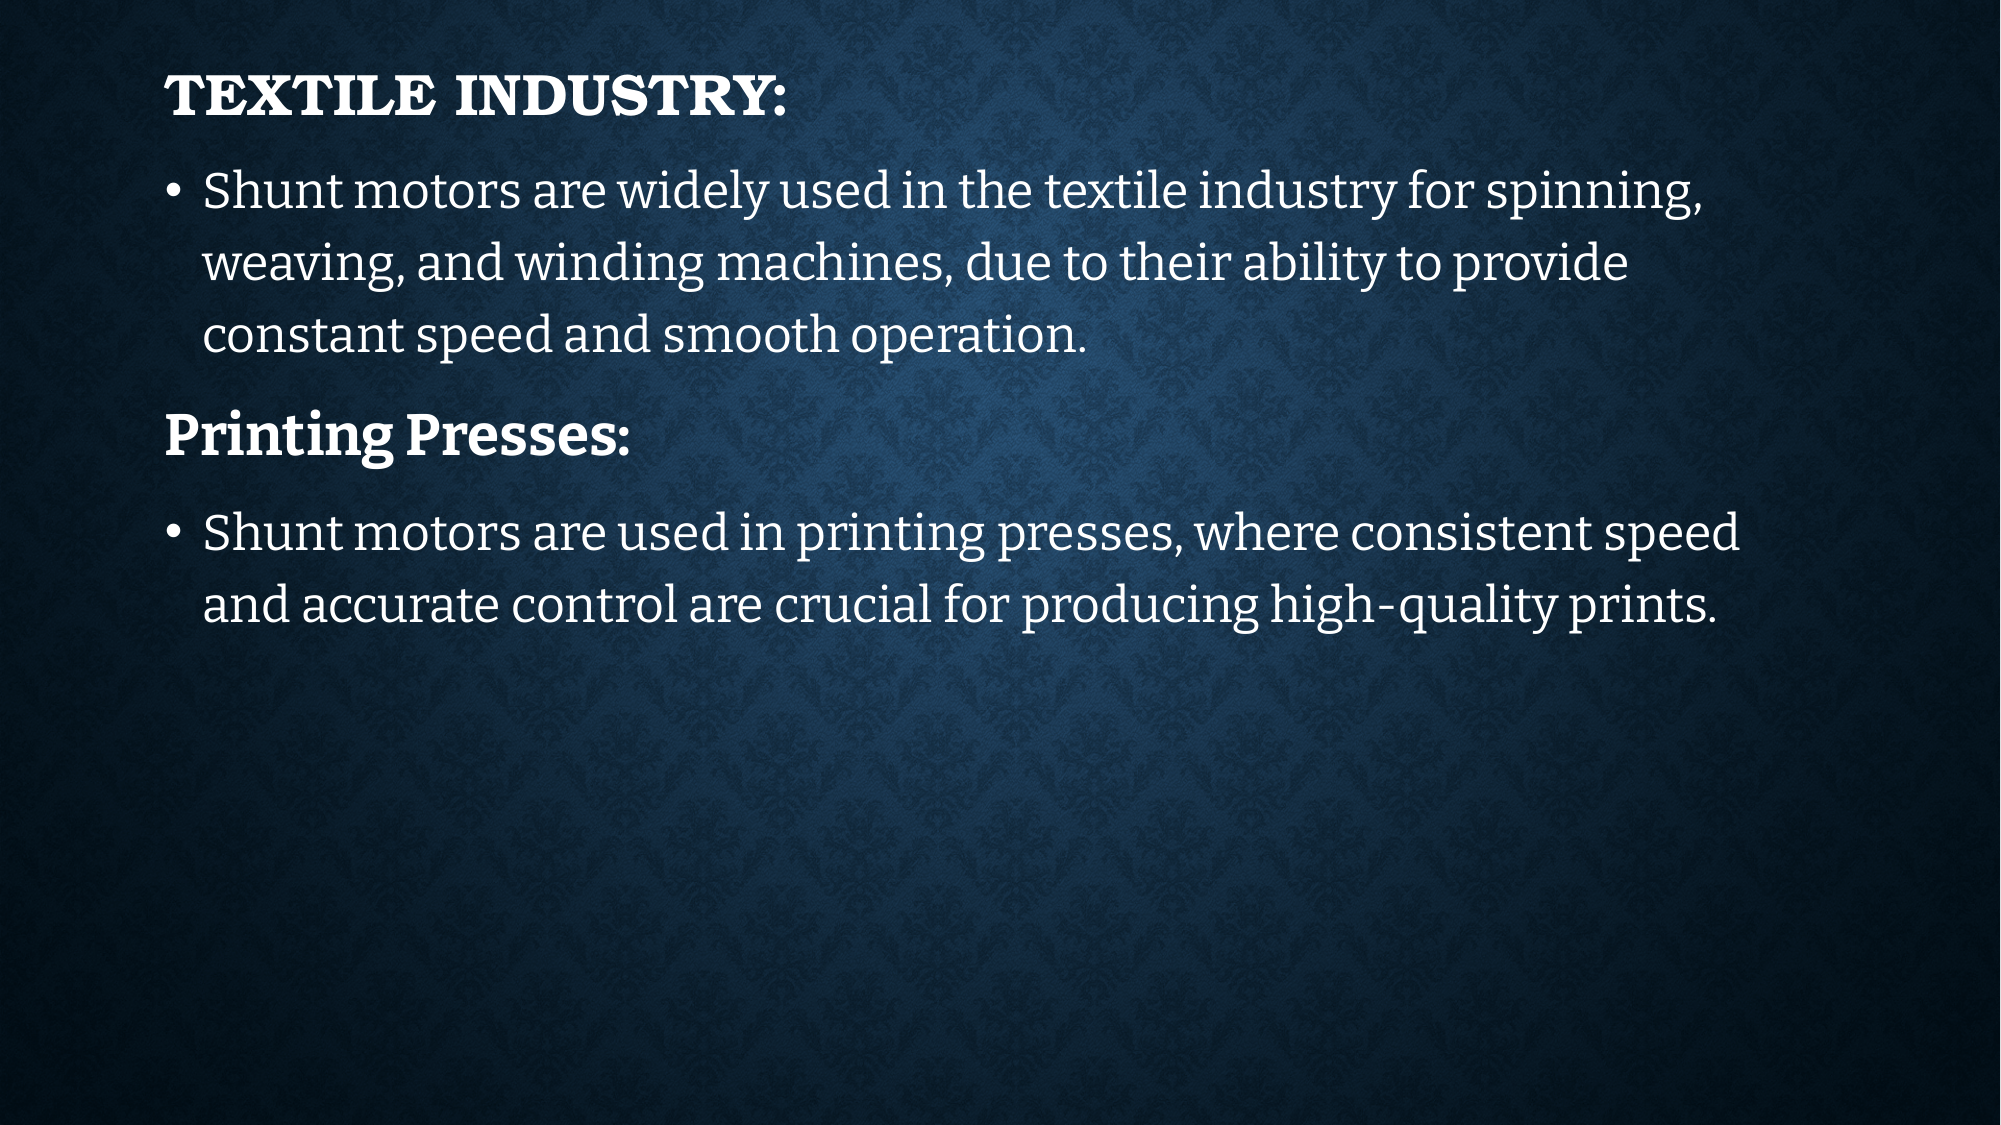

# Textile Industry:
Shunt motors are widely used in the textile industry for spinning, weaving, and winding machines, due to their ability to provide constant speed and smooth operation.
Printing Presses:
Shunt motors are used in printing presses, where consistent speed and accurate control are crucial for producing high-quality prints.